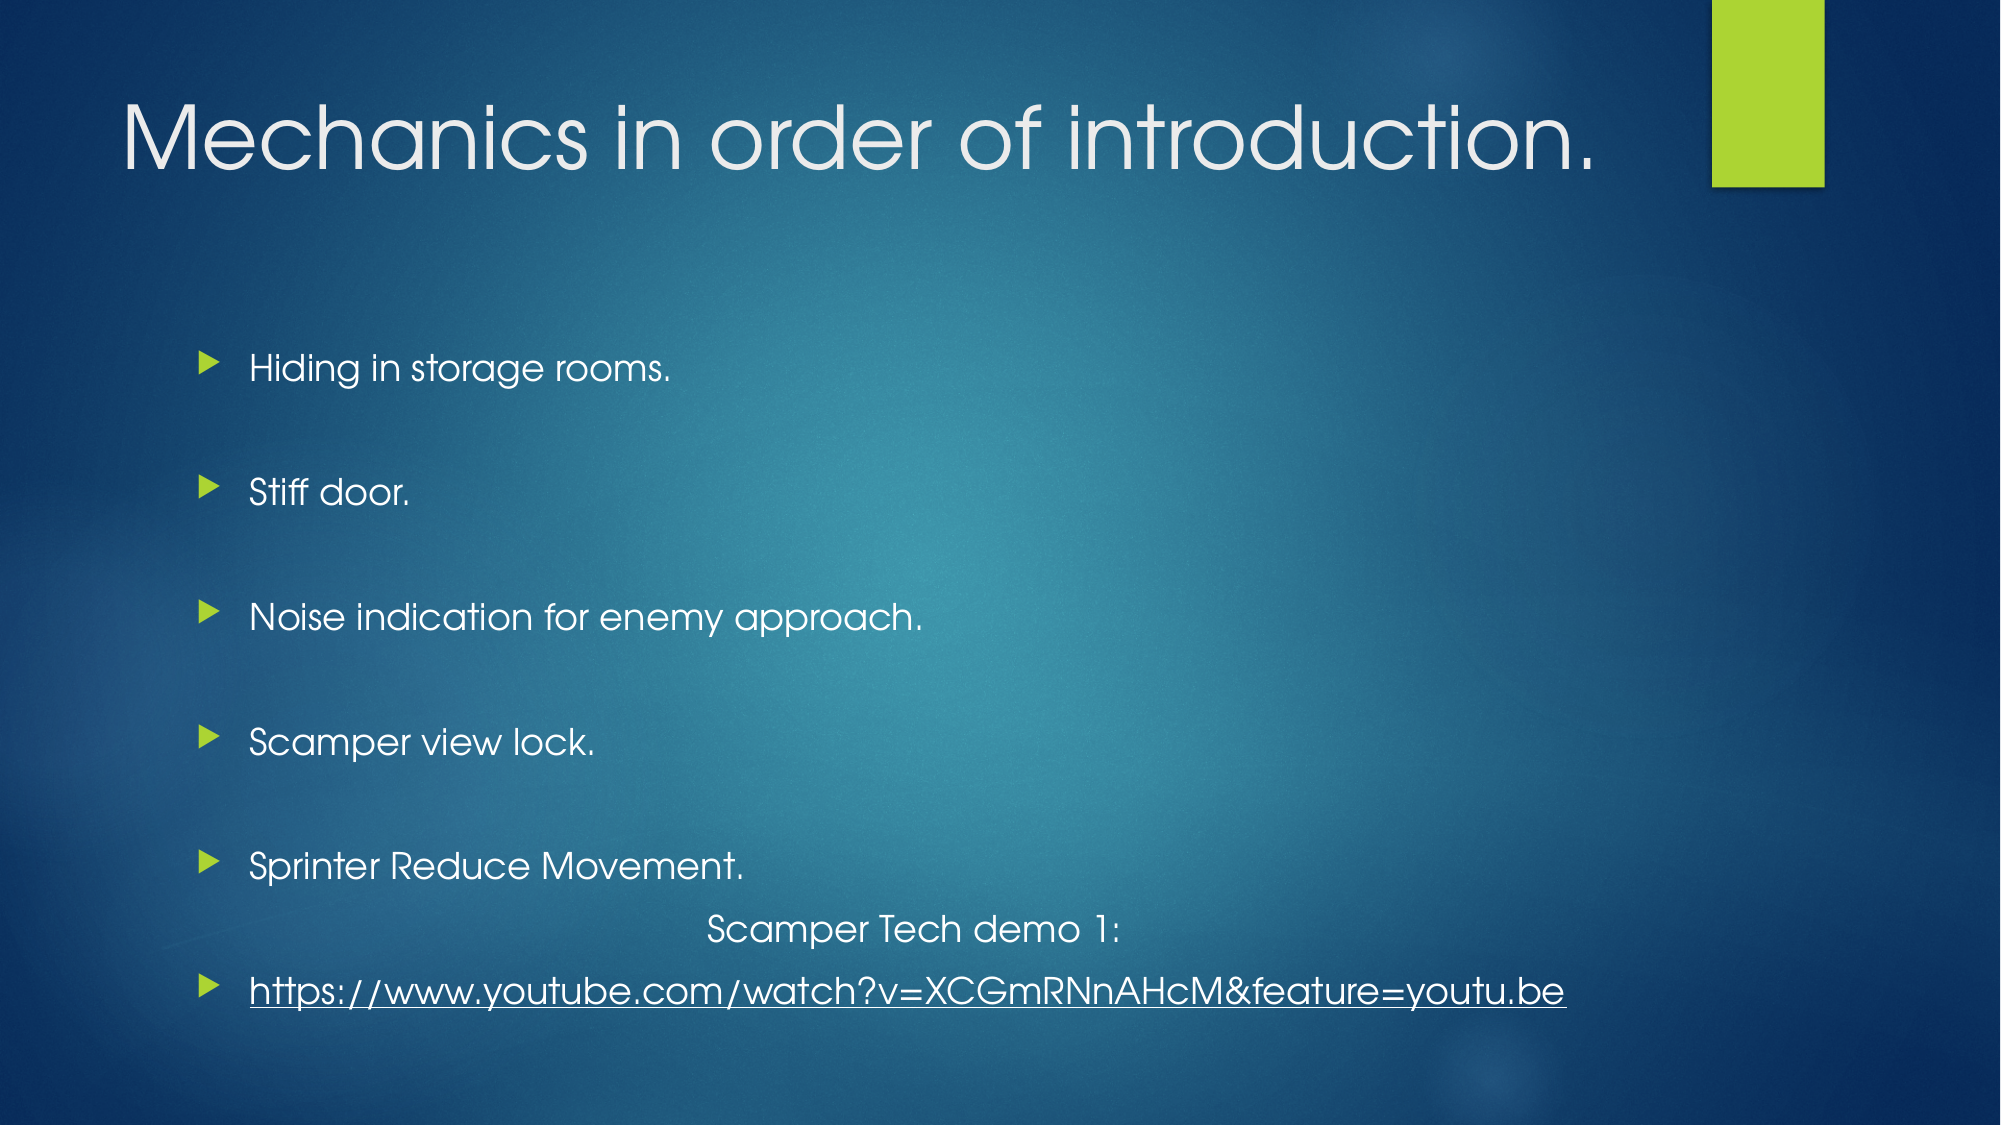

# Mechanics in order of introduction.
Hiding in storage rooms.

Stiff door.

Noise indication for enemy approach.

Scamper view lock.

Sprinter Reduce Movement.
Scamper Tech demo 1:
https://www.youtube.com/watch?v=XCGmRNnAHcM&feature=youtu.be